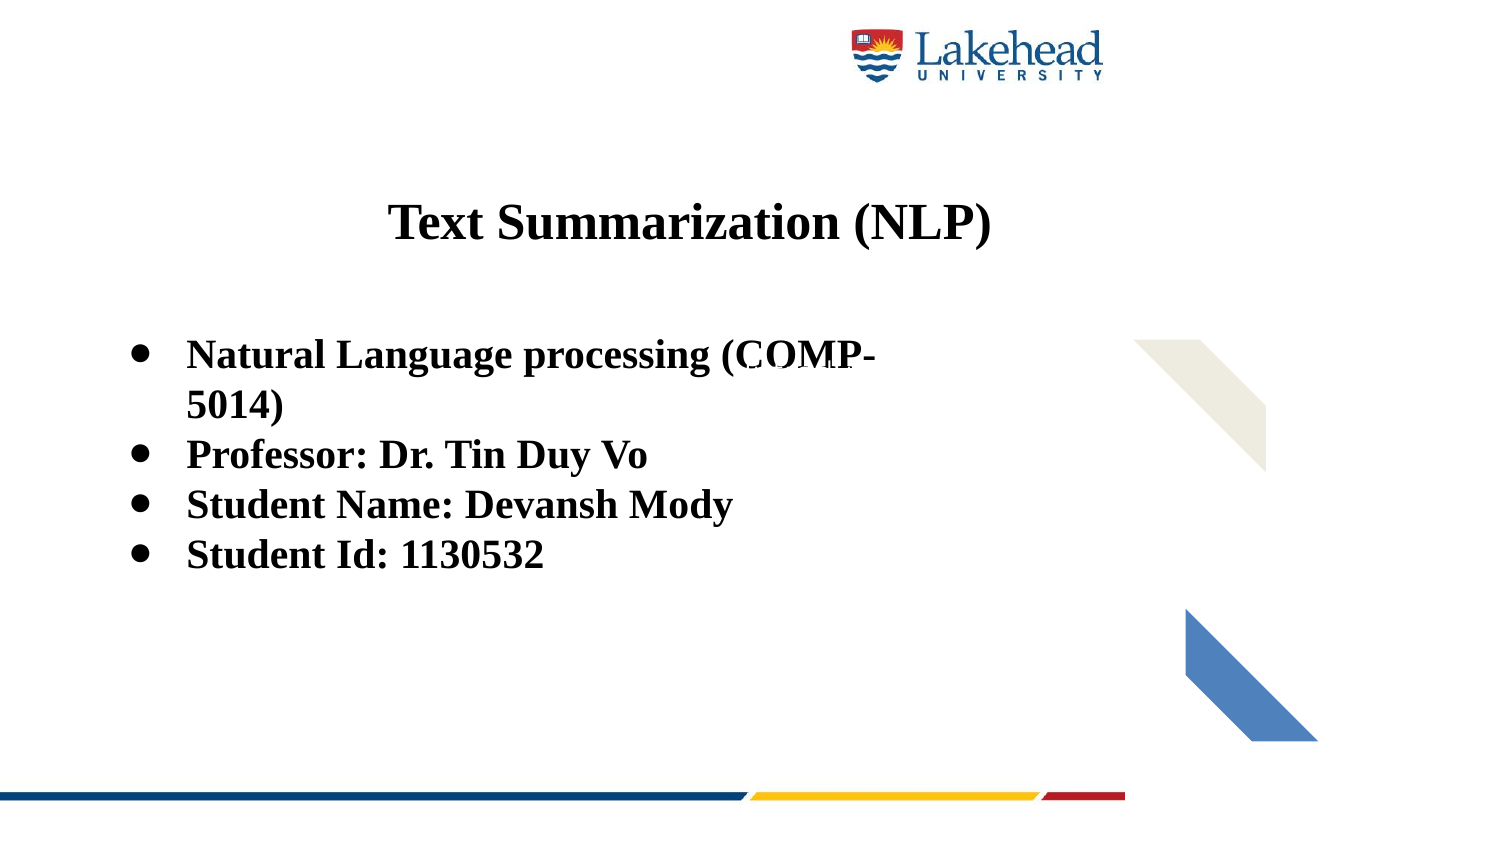

# Text Summarization (NLP)
Natural Language processing (COMP-5014)
Professor: Dr. Tin Duy Vo
Student Name: Devansh Mody
Student Id: 1130532

Introducing: Lorem ipsum
Market trends
Project timeline